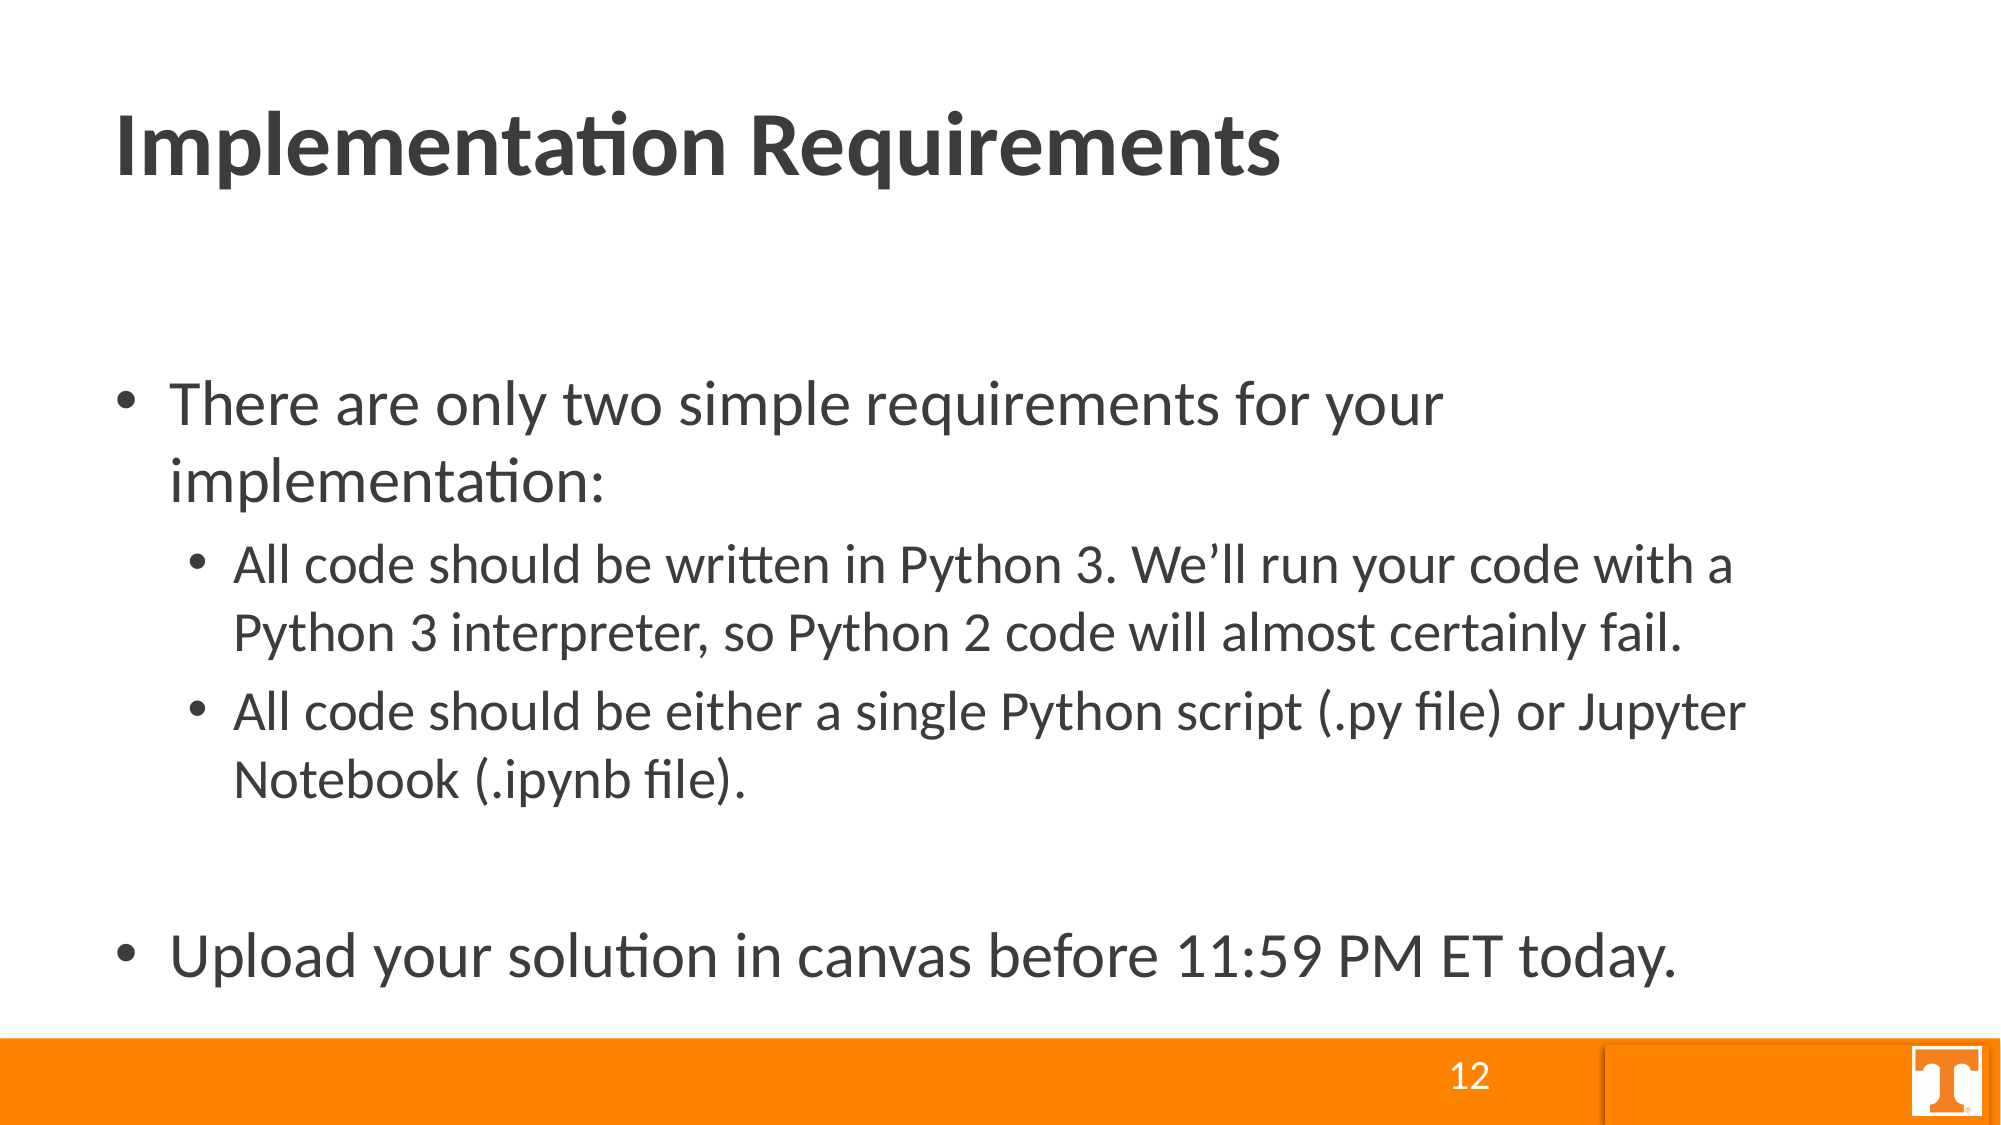

# Implementation Requirements

There are only two simple requirements for your implementation:
All code should be written in Python 3. We’ll run your code with a Python 3 interpreter, so Python 2 code will almost certainly fail.
All code should be either a single Python script (.py file) or Jupyter Notebook (.ipynb file).

Upload your solution in canvas before 11:59 PM ET today.

12